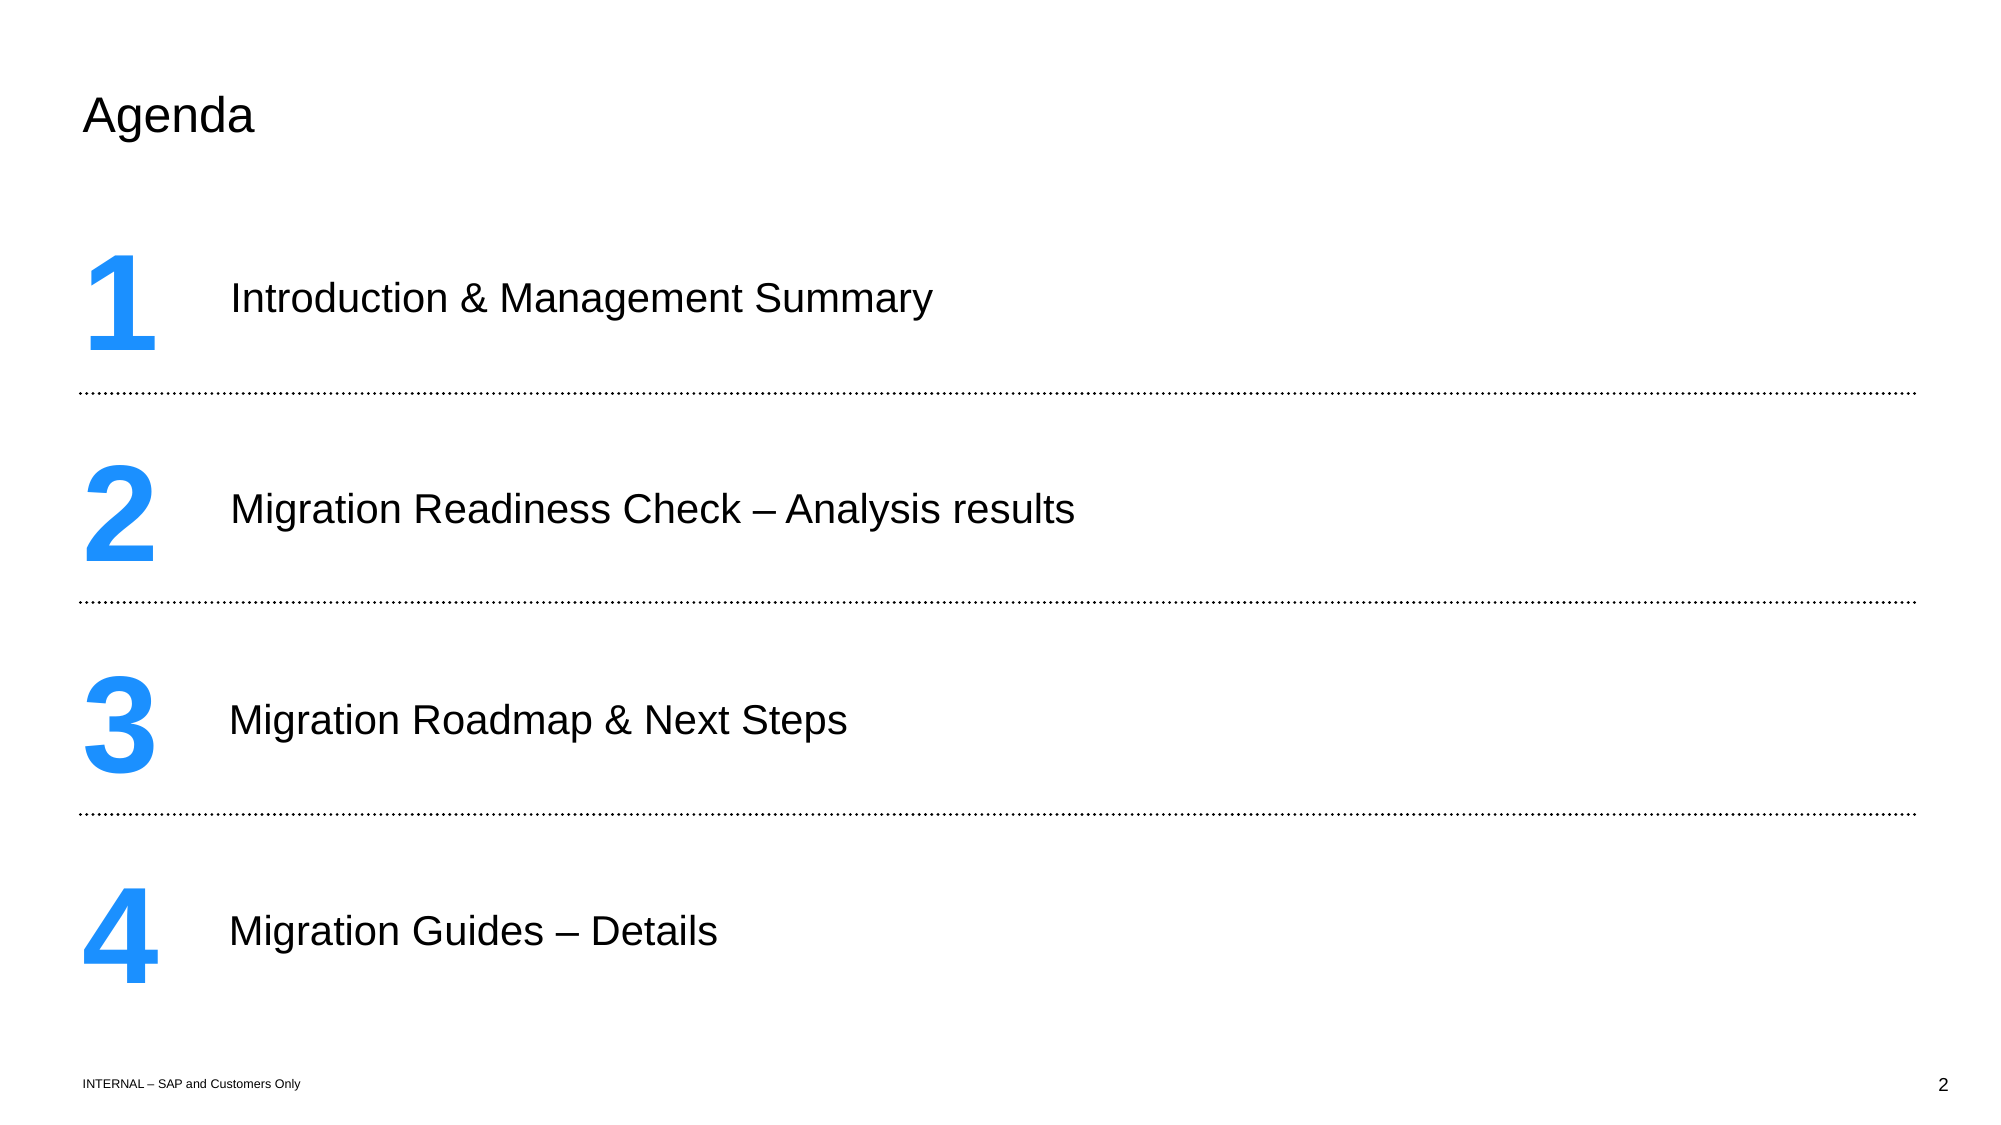

# Agenda
1
Introduction & Management Summary
2
Migration Readiness Check – Analysis results
3
Migration Roadmap & Next Steps
4
Migration Guides – Details